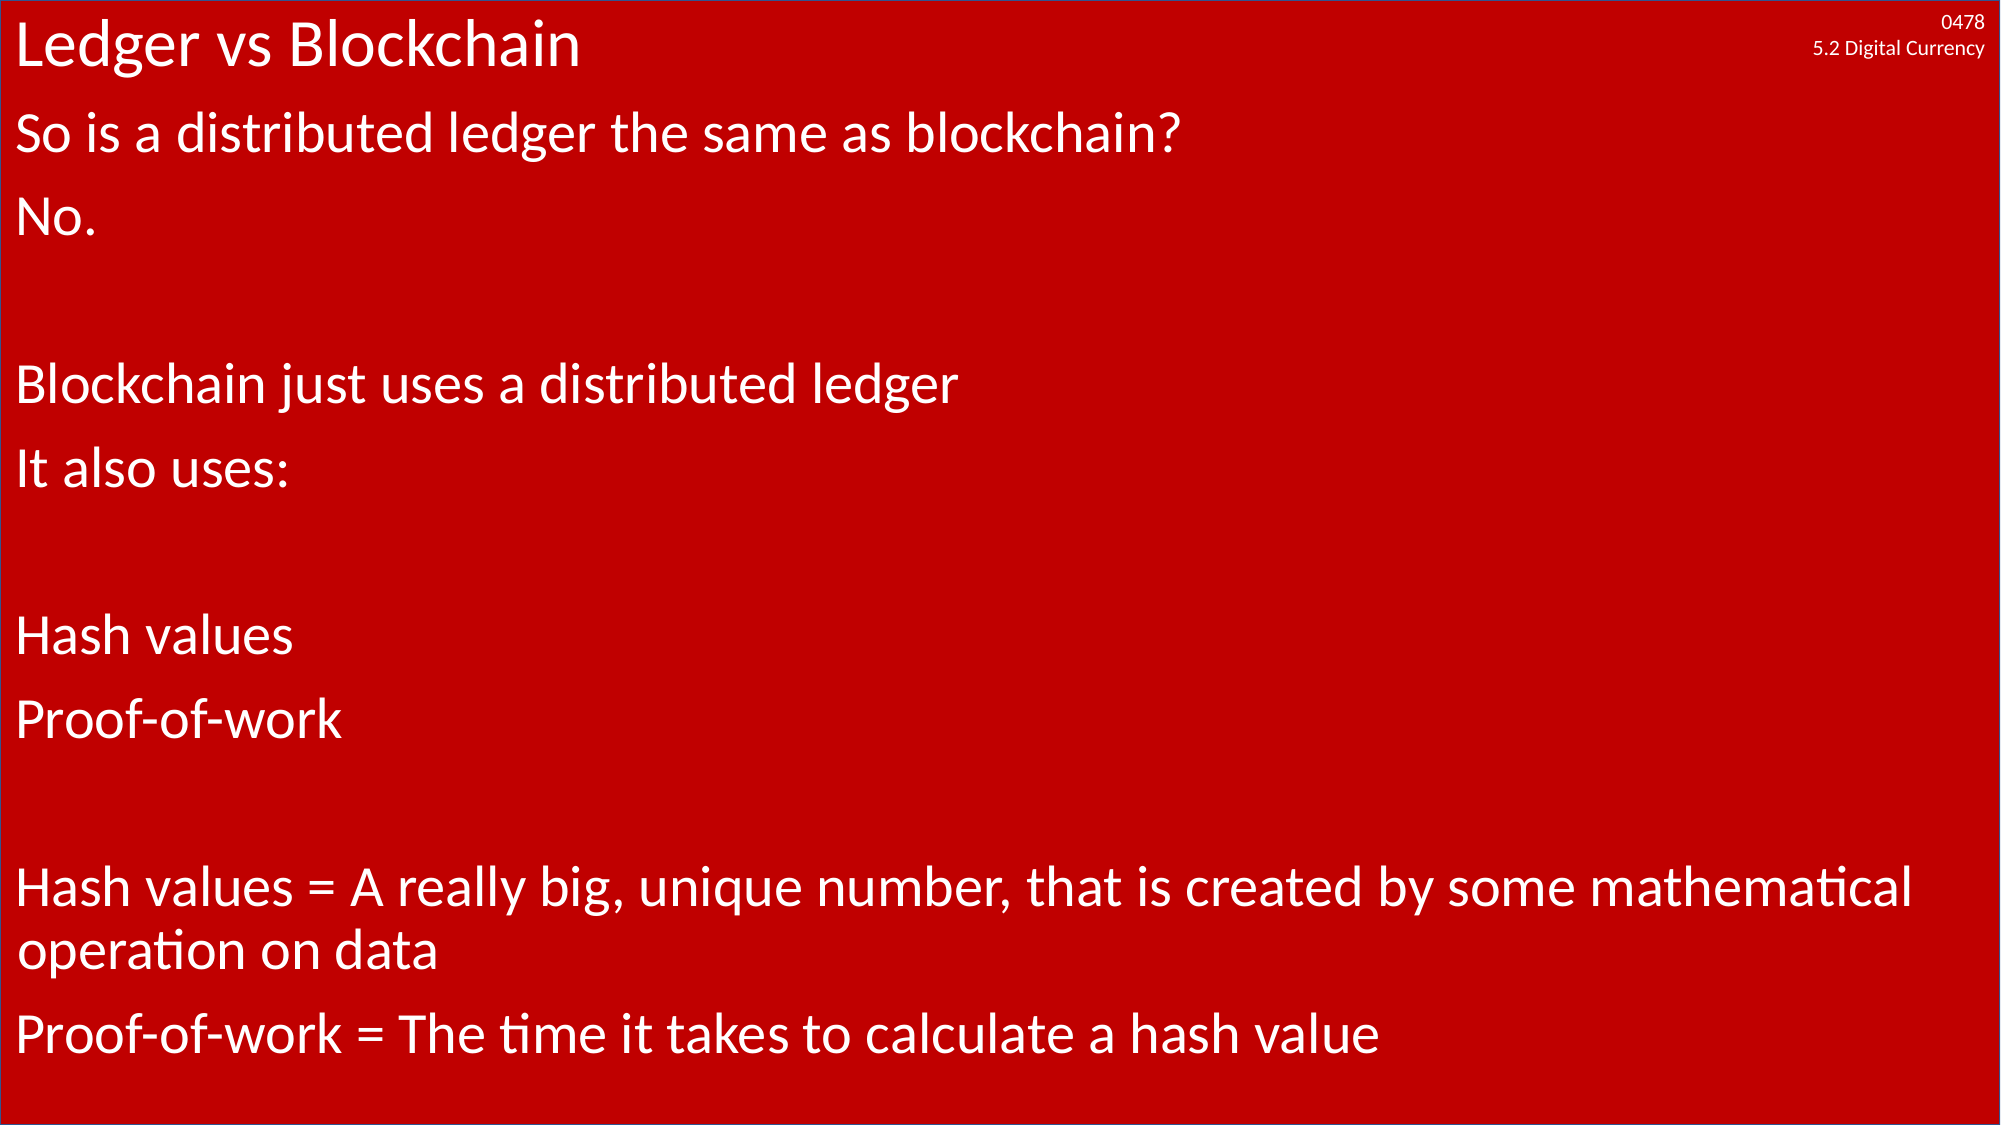

# Ledger vs Blockchain
So is a distributed ledger the same as blockchain?
No.

Blockchain just uses a distributed ledger
It also uses:

Hash values
Proof-of-work

Hash values = A really big, unique number, that is created by some mathematical operation on data
Proof-of-work = The time it takes to calculate a hash value